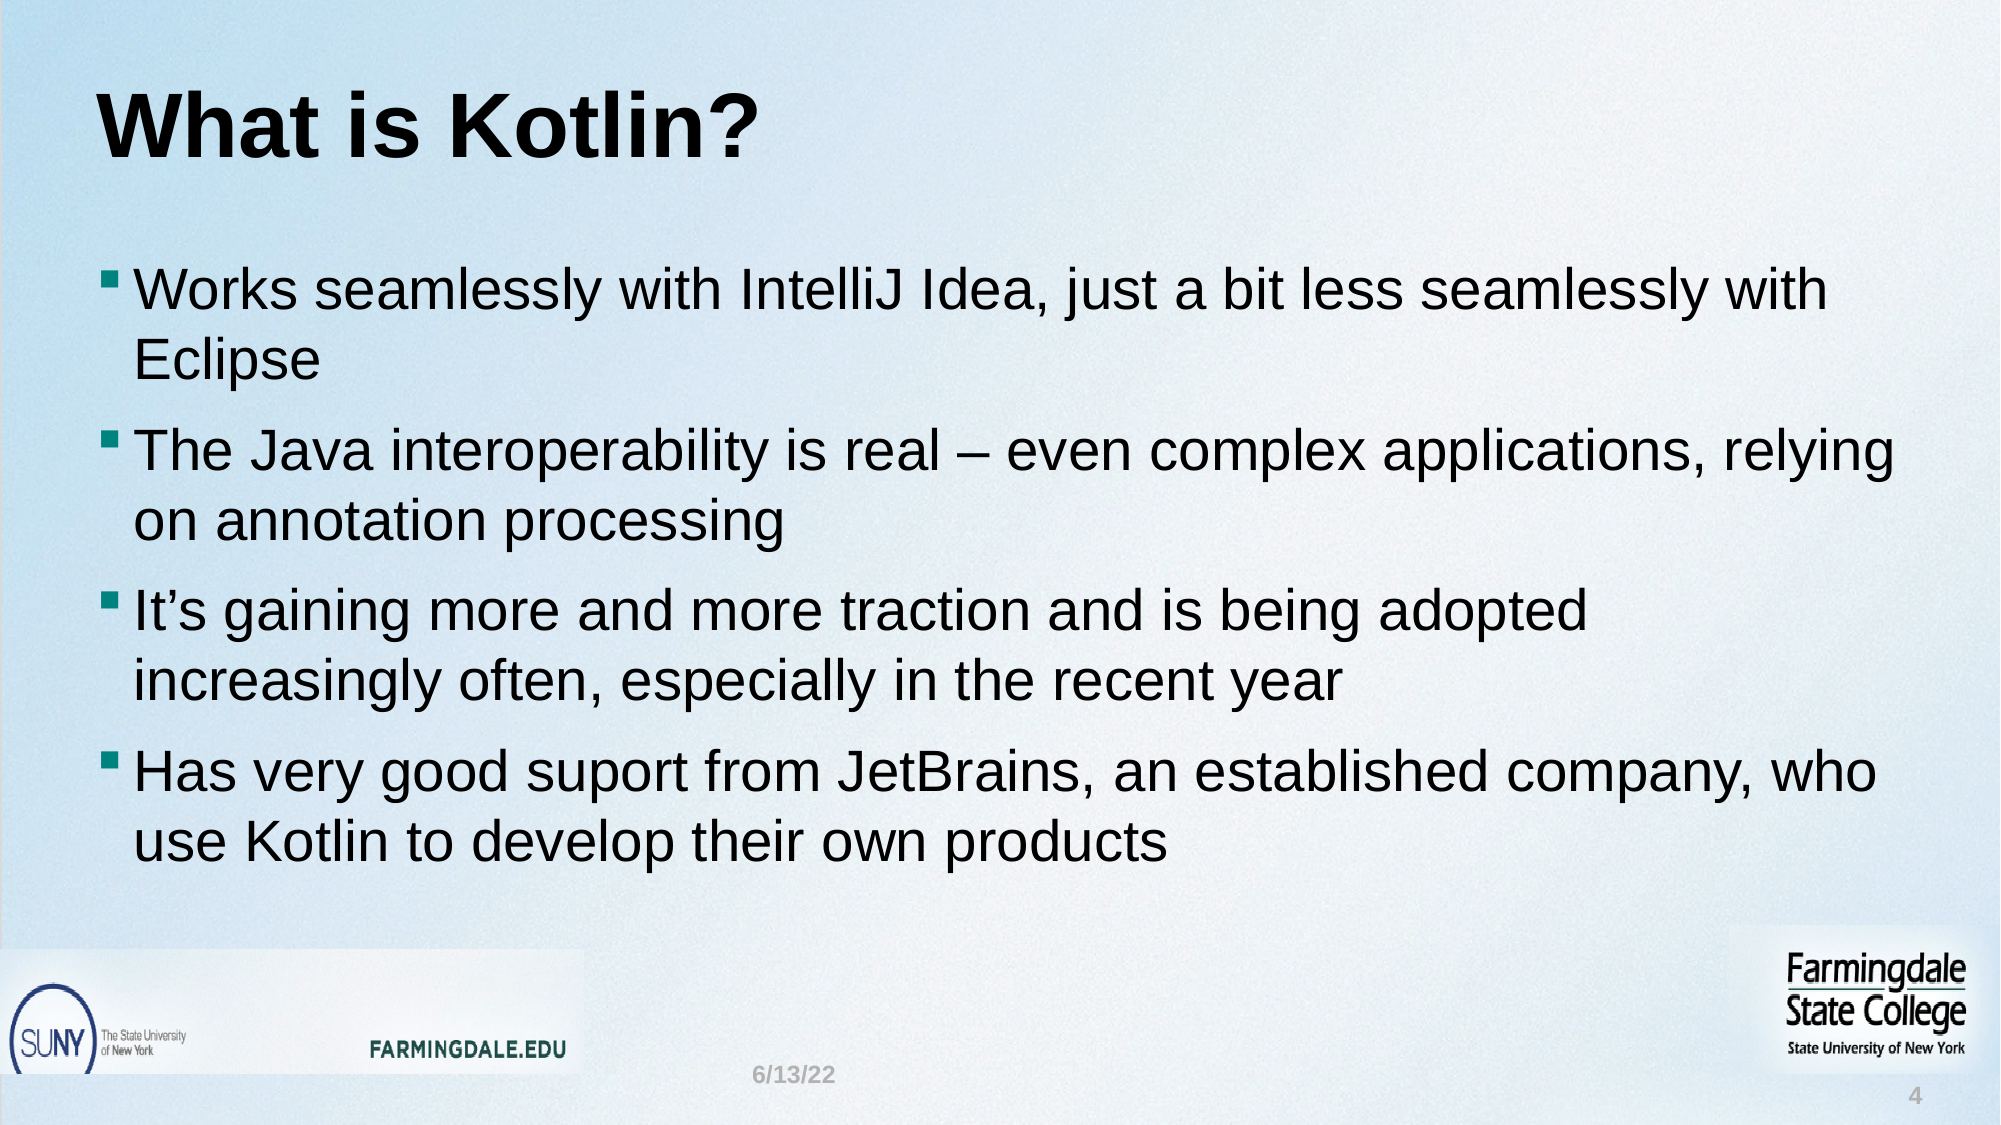

# What is Kotlin?
Works seamlessly with IntelliJ Idea, just a bit less seamlessly with Eclipse
The Java interoperability is real – even complex applications, relying on annotation processing
It’s gaining more and more traction and is being adopted increasingly often, especially in the recent year
Has very good suport from JetBrains, an established company, who use Kotlin to develop their own products

6/13/22
4